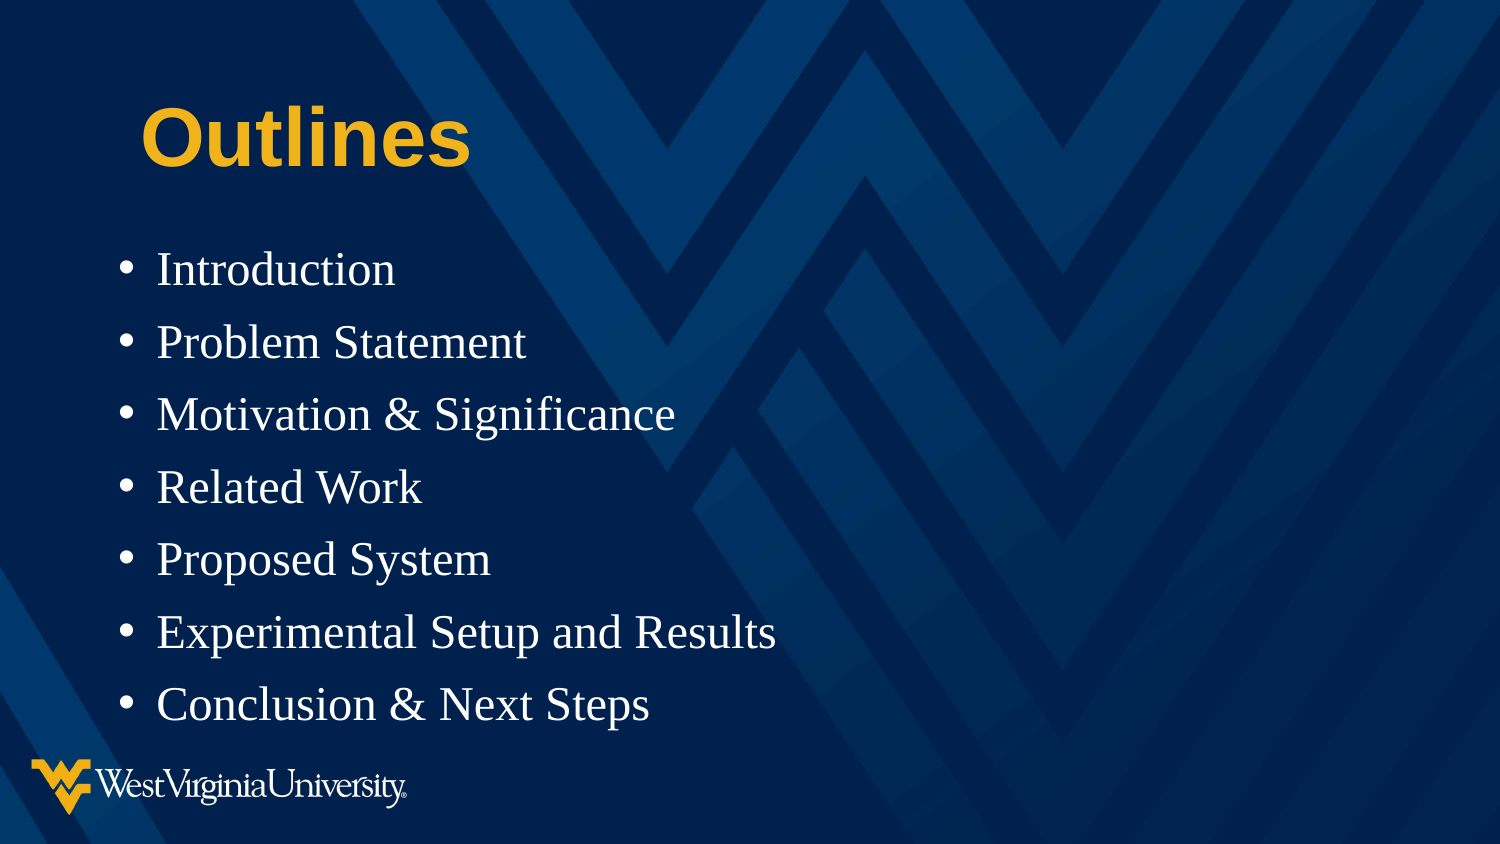

# Outlines

Introduction
Problem Statement
Motivation & Significance
Related Work
Proposed System
Experimental Setup and Results
Conclusion & Next Steps